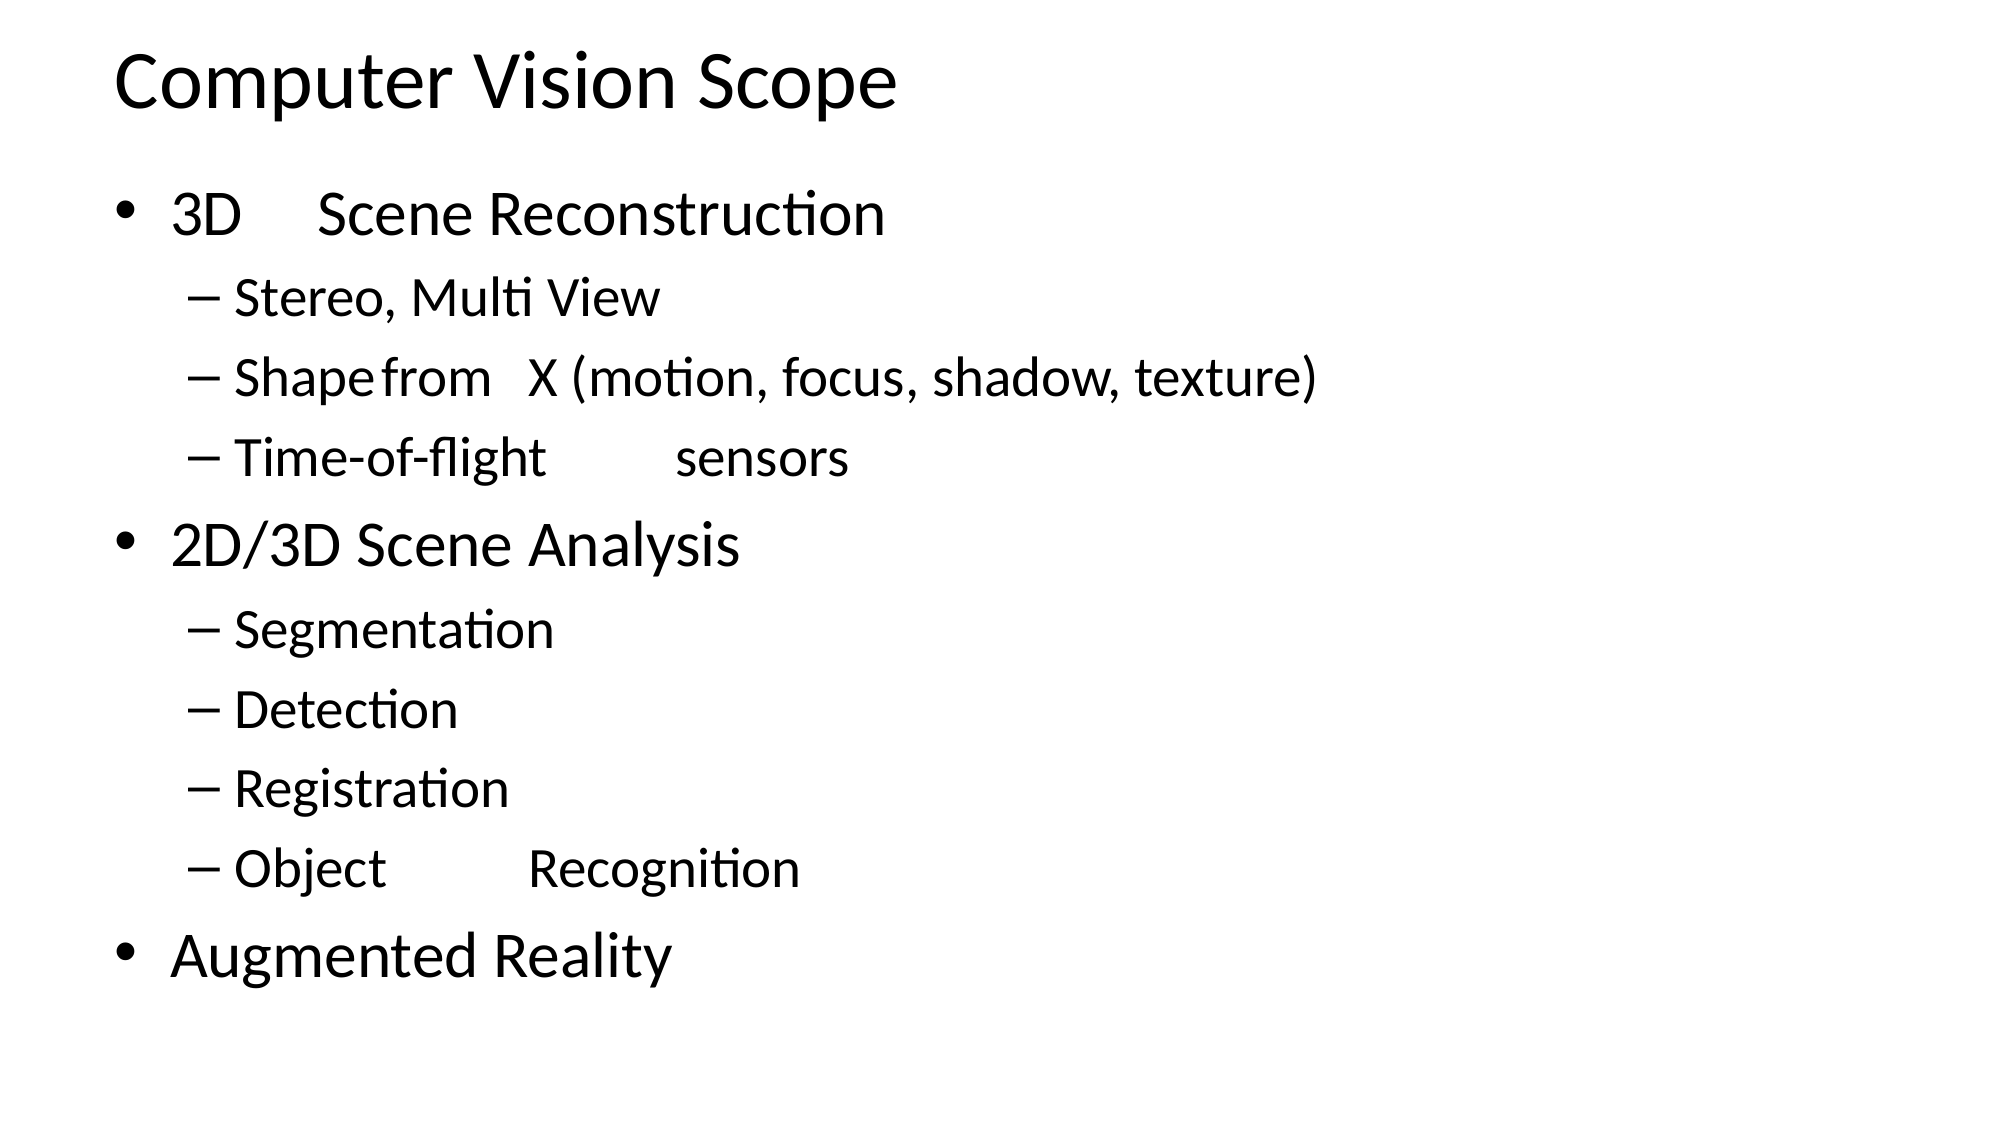

# Computer Vision Scope
3D	Scene Reconstruction
Stereo, Multi View
Shape	from	X (motion, focus, shadow, texture)
Time-of-ﬂight	sensors
2D/3D Scene Analysis
Segmentation
Detection
Registration
Object	Recognition
Augmented Reality